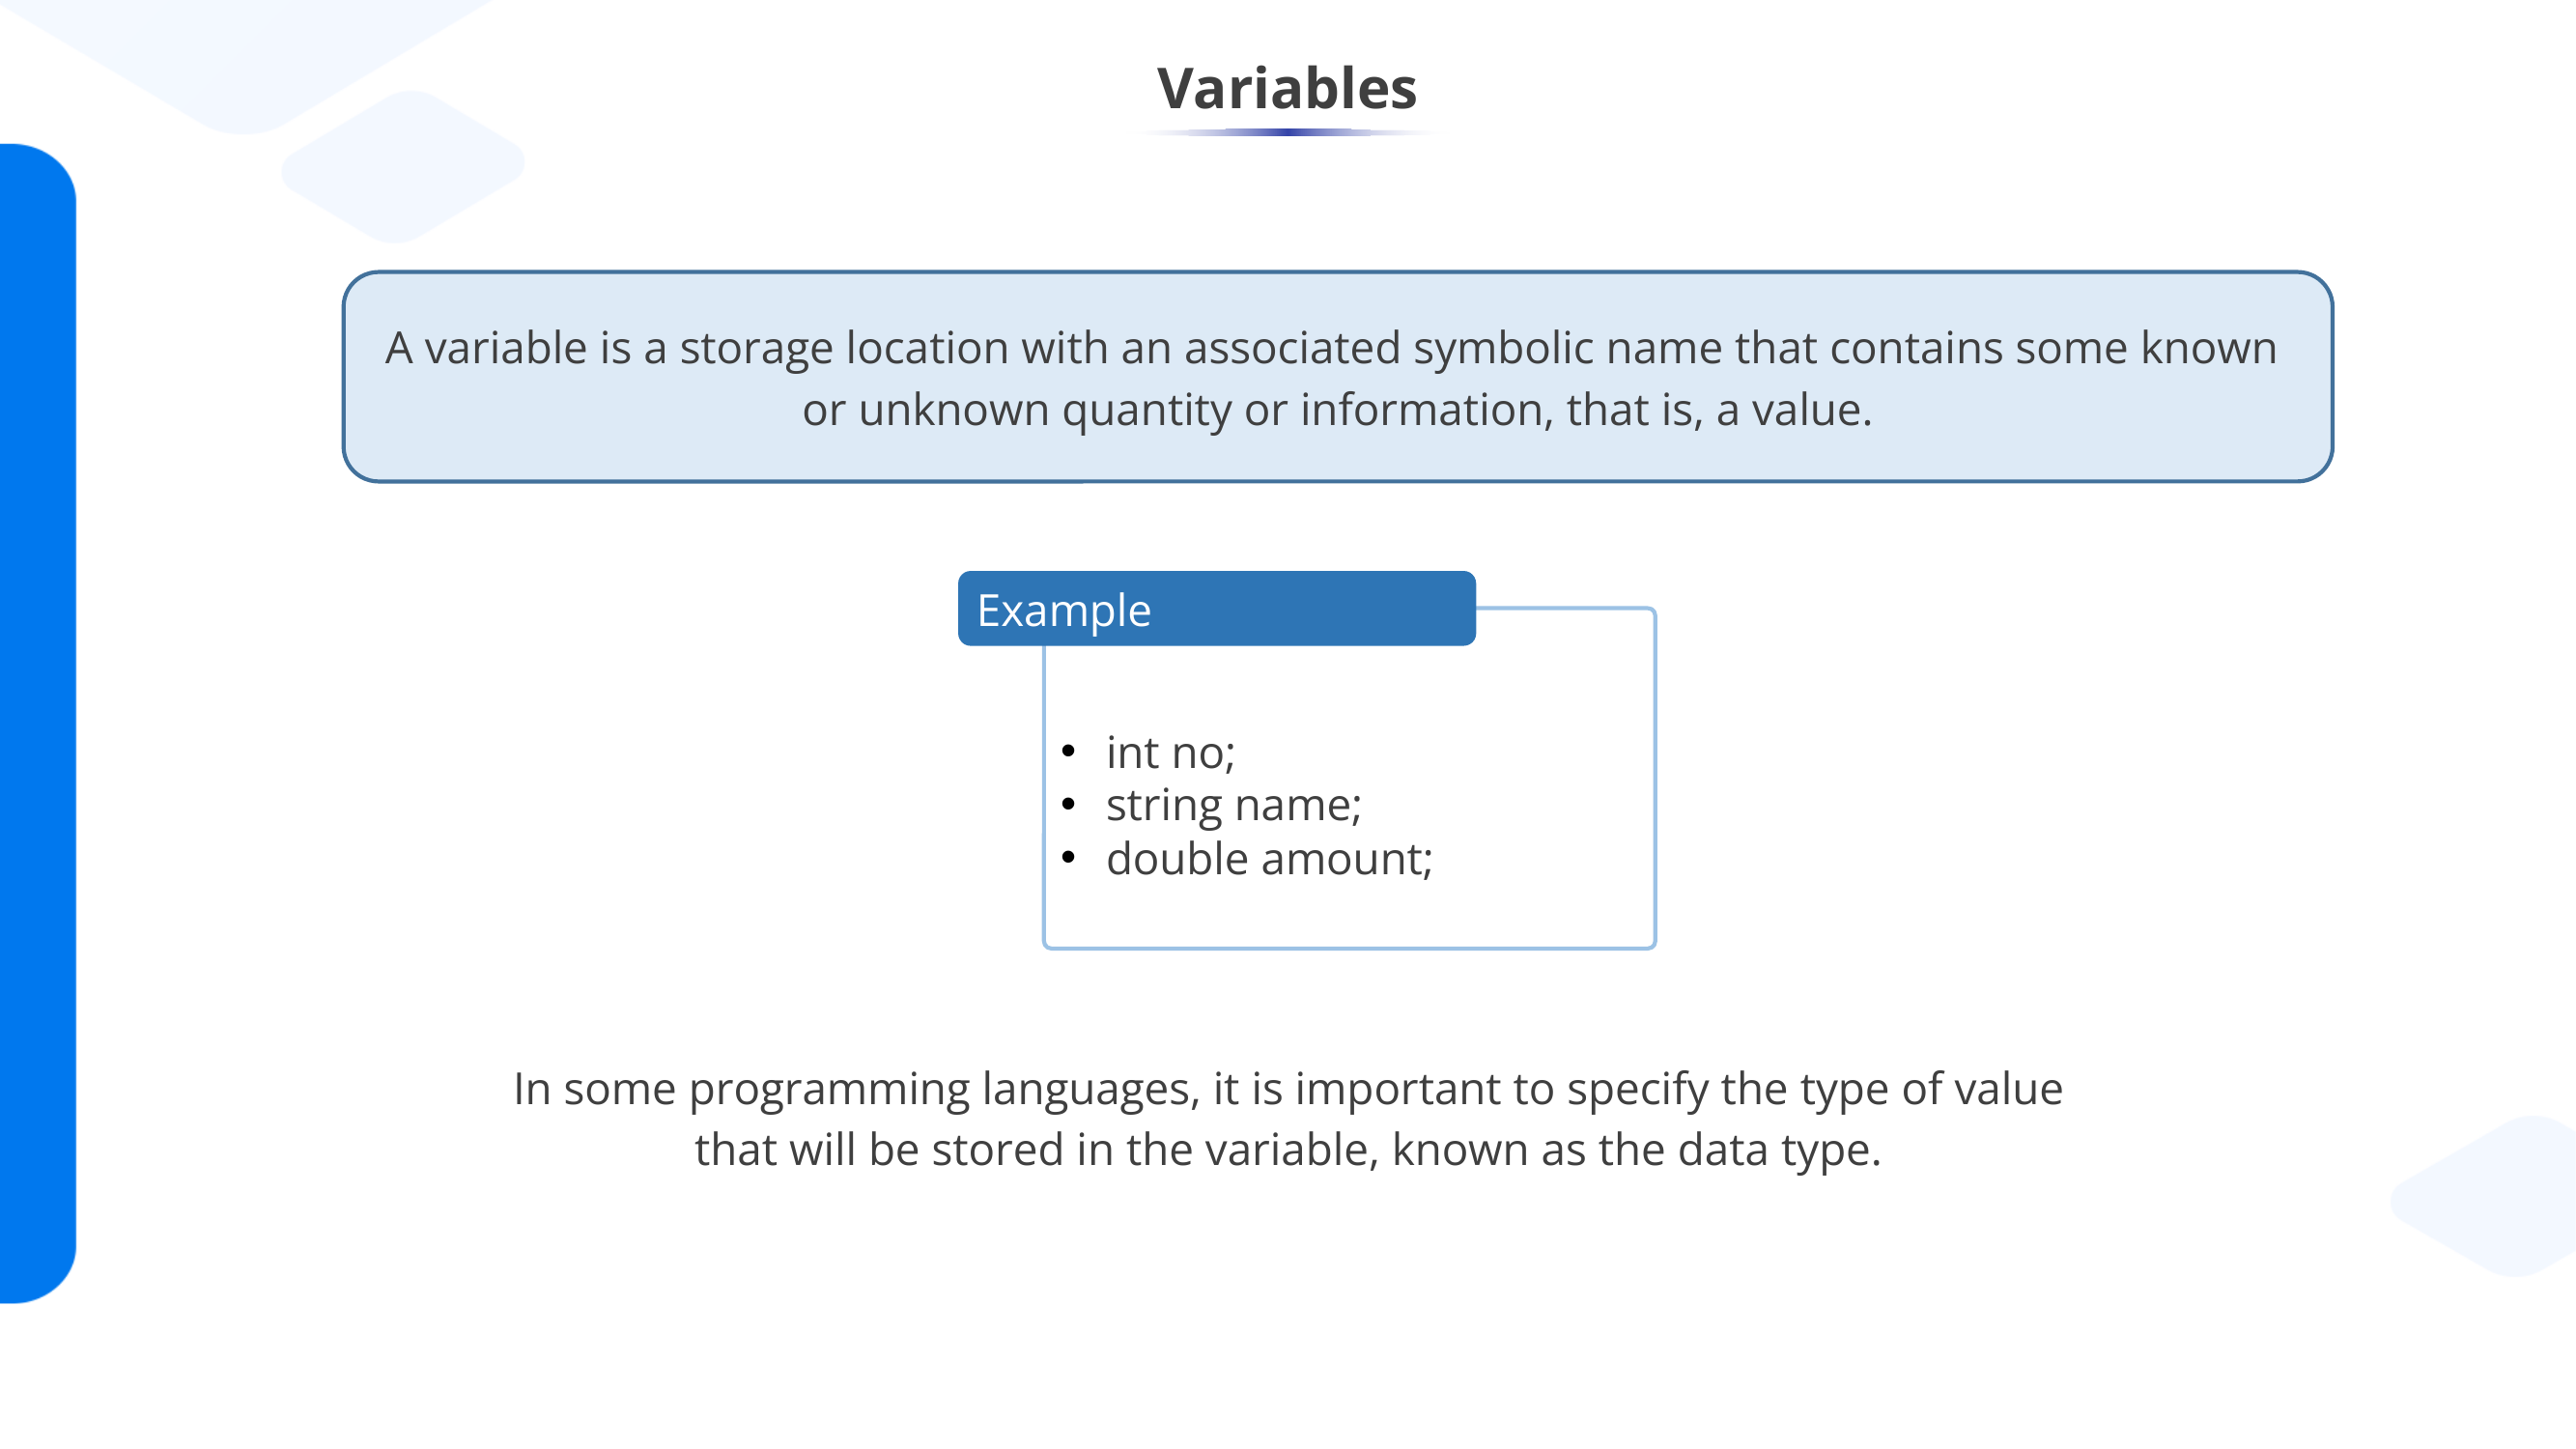

# Variables

A variable is a storage location with an associated symbolic name that contains some known
or unknown quantity or information, that is, a value.

Example

int no;
string name;
double amount;

In some programming languages, it is important to specify the type of value
that will be stored in the variable, known as the data type.